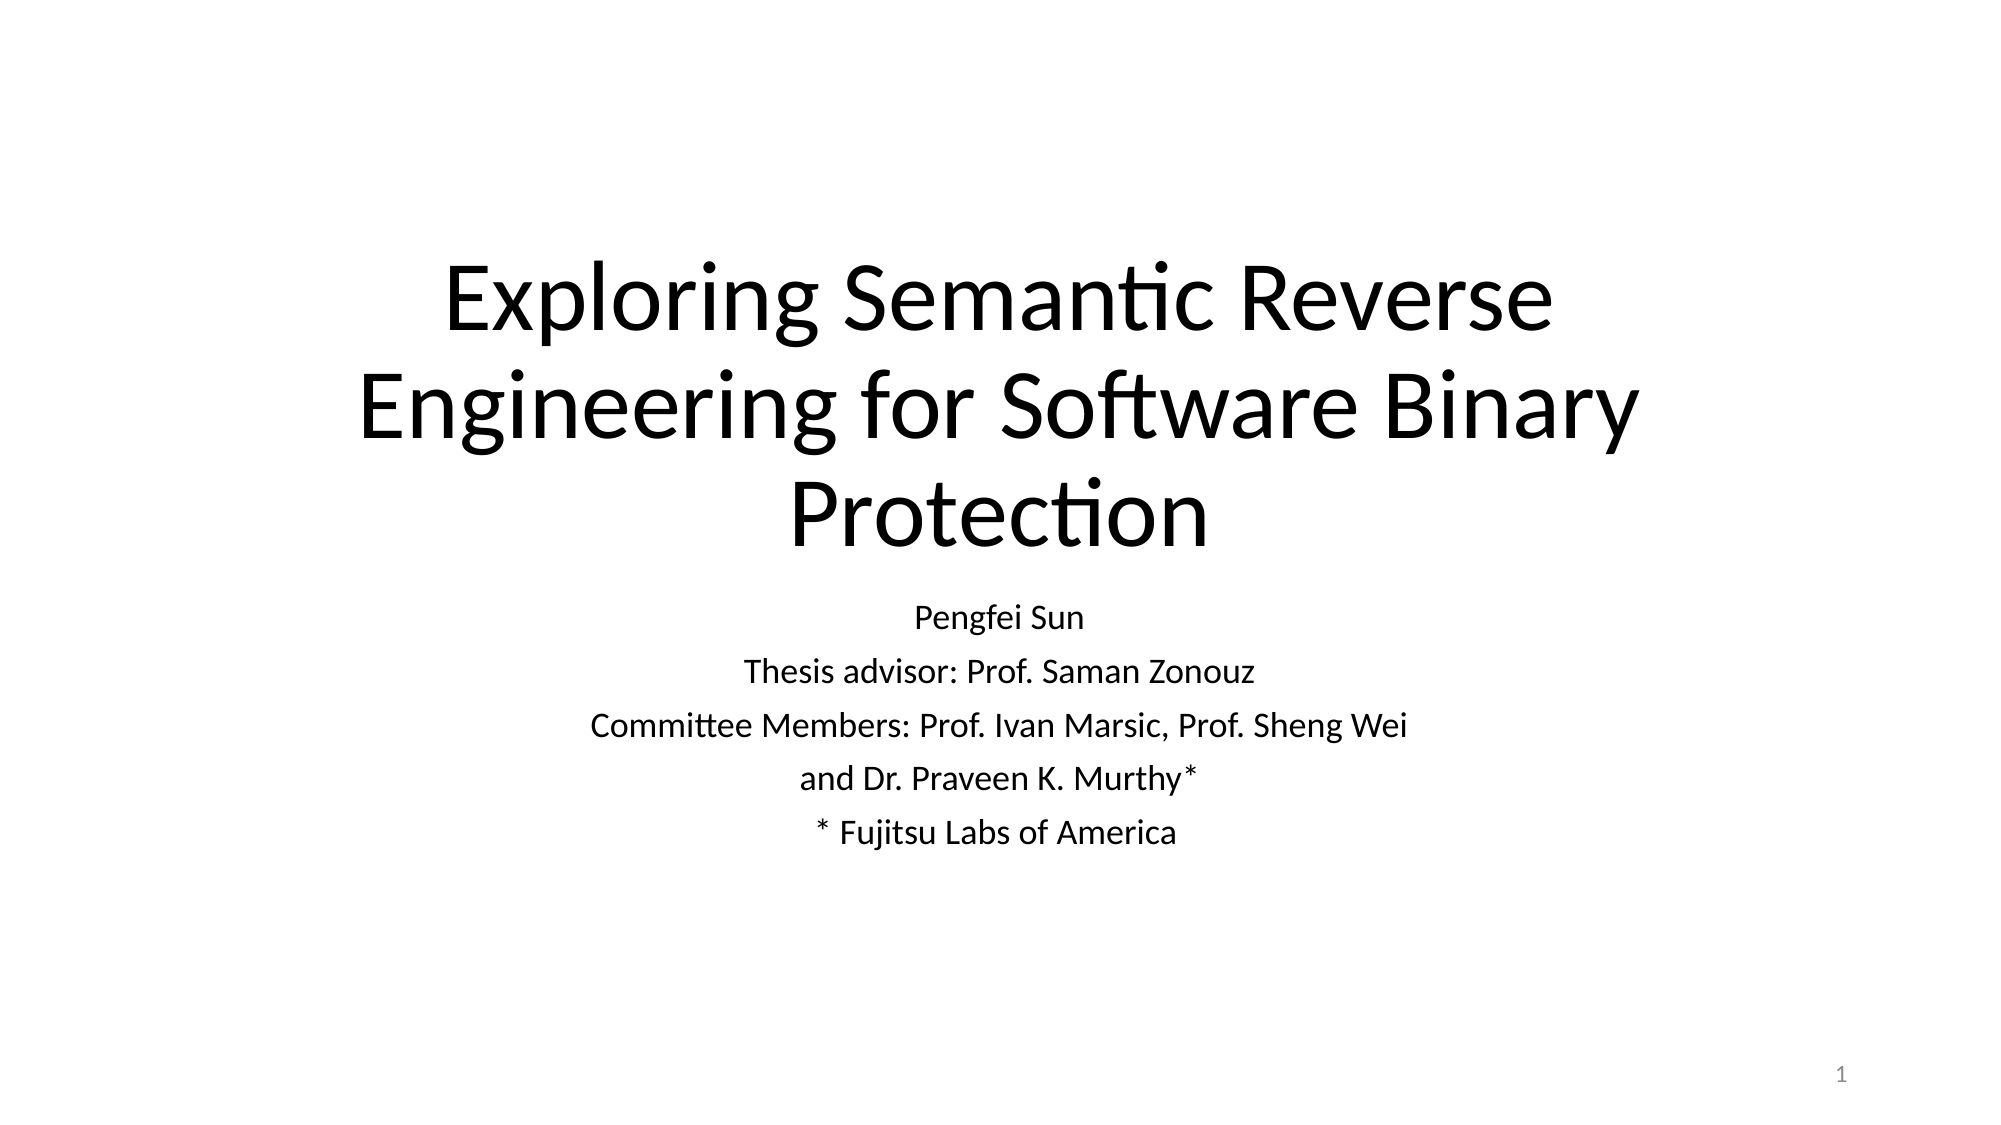

# Exploring Semantic Reverse Engineering for Software Binary Protection
Pengfei Sun
Thesis advisor: Prof. Saman Zonouz
Committee Members: Prof. Ivan Marsic, Prof. Sheng Wei
and Dr. Praveen K. Murthy*
* Fujitsu Labs of America
1